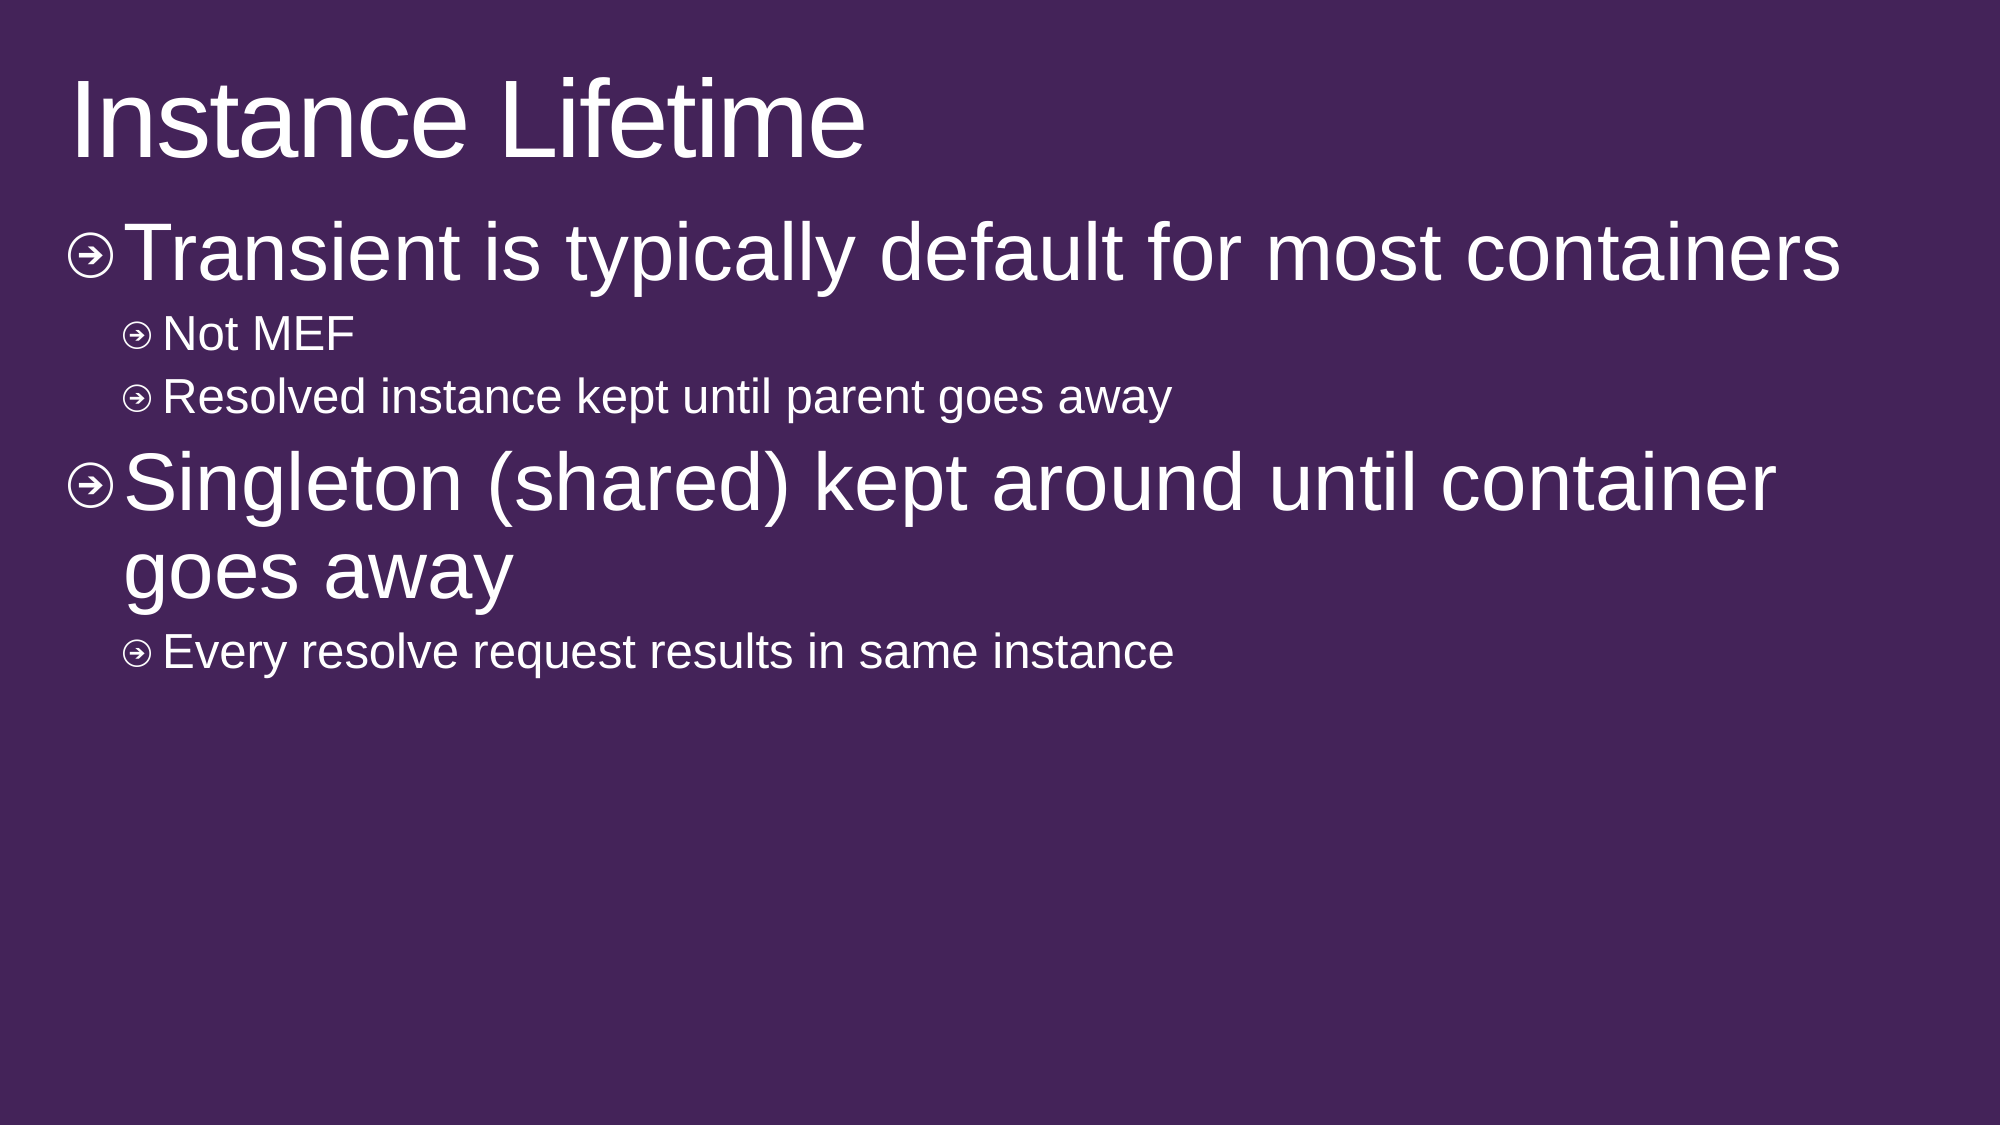

# Instance Lifetime
Transient is typically default for most containers
Not MEF
Resolved instance kept until parent goes away
Singleton (shared) kept around until container goes away
Every resolve request results in same instance